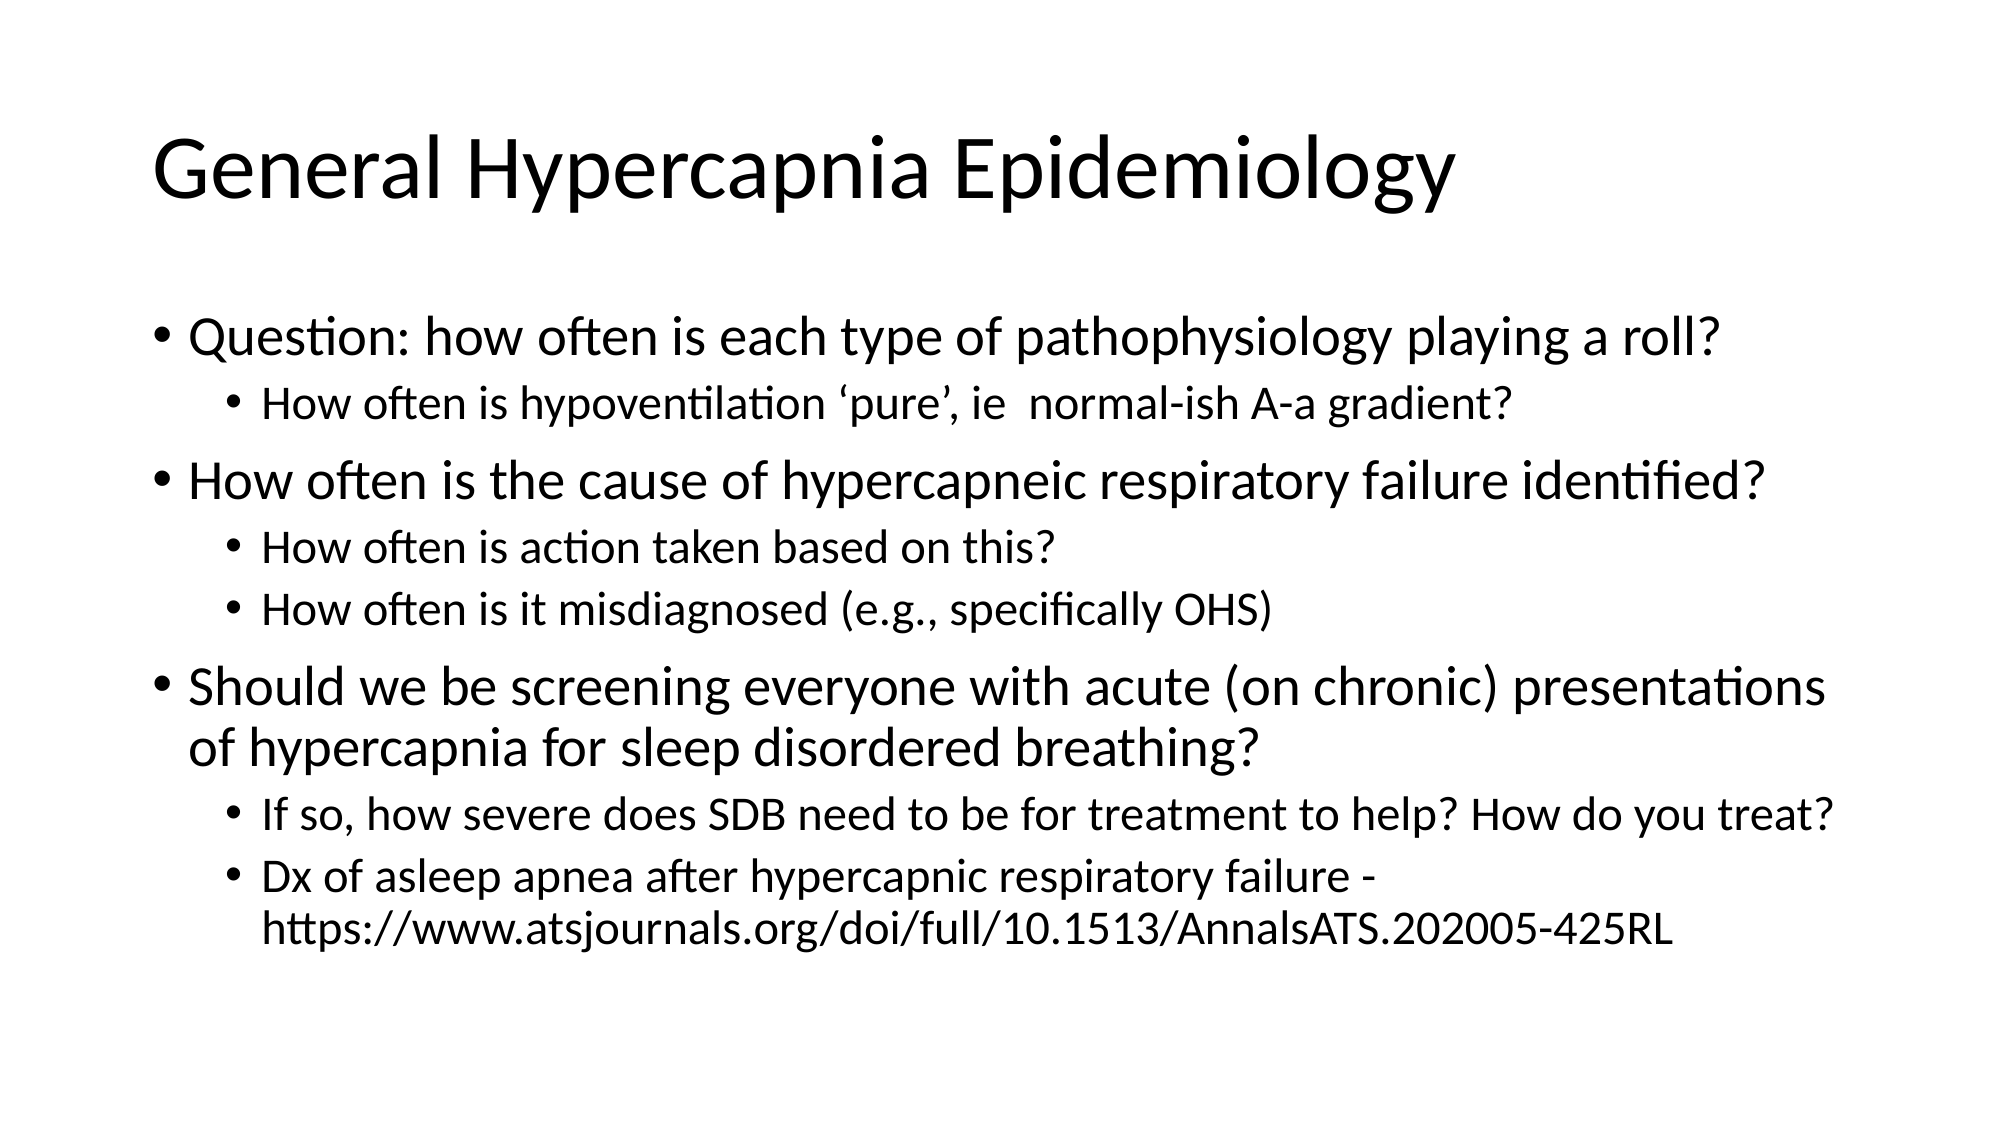

# General Hypercapnia Epidemiology
Question: how often is each type of pathophysiology playing a roll?
How often is hypoventilation ‘pure’, ie  normal-ish A-a gradient?
How often is the cause of hypercapneic respiratory failure identified?
How often is action taken based on this?
How often is it misdiagnosed (e.g., specifically OHS)
Should we be screening everyone with acute (on chronic) presentations of hypercapnia for sleep disordered breathing?
If so, how severe does SDB need to be for treatment to help? How do you treat?
Dx of asleep apnea after hypercapnic respiratory failure - https://www.atsjournals.org/doi/full/10.1513/AnnalsATS.202005-425RL